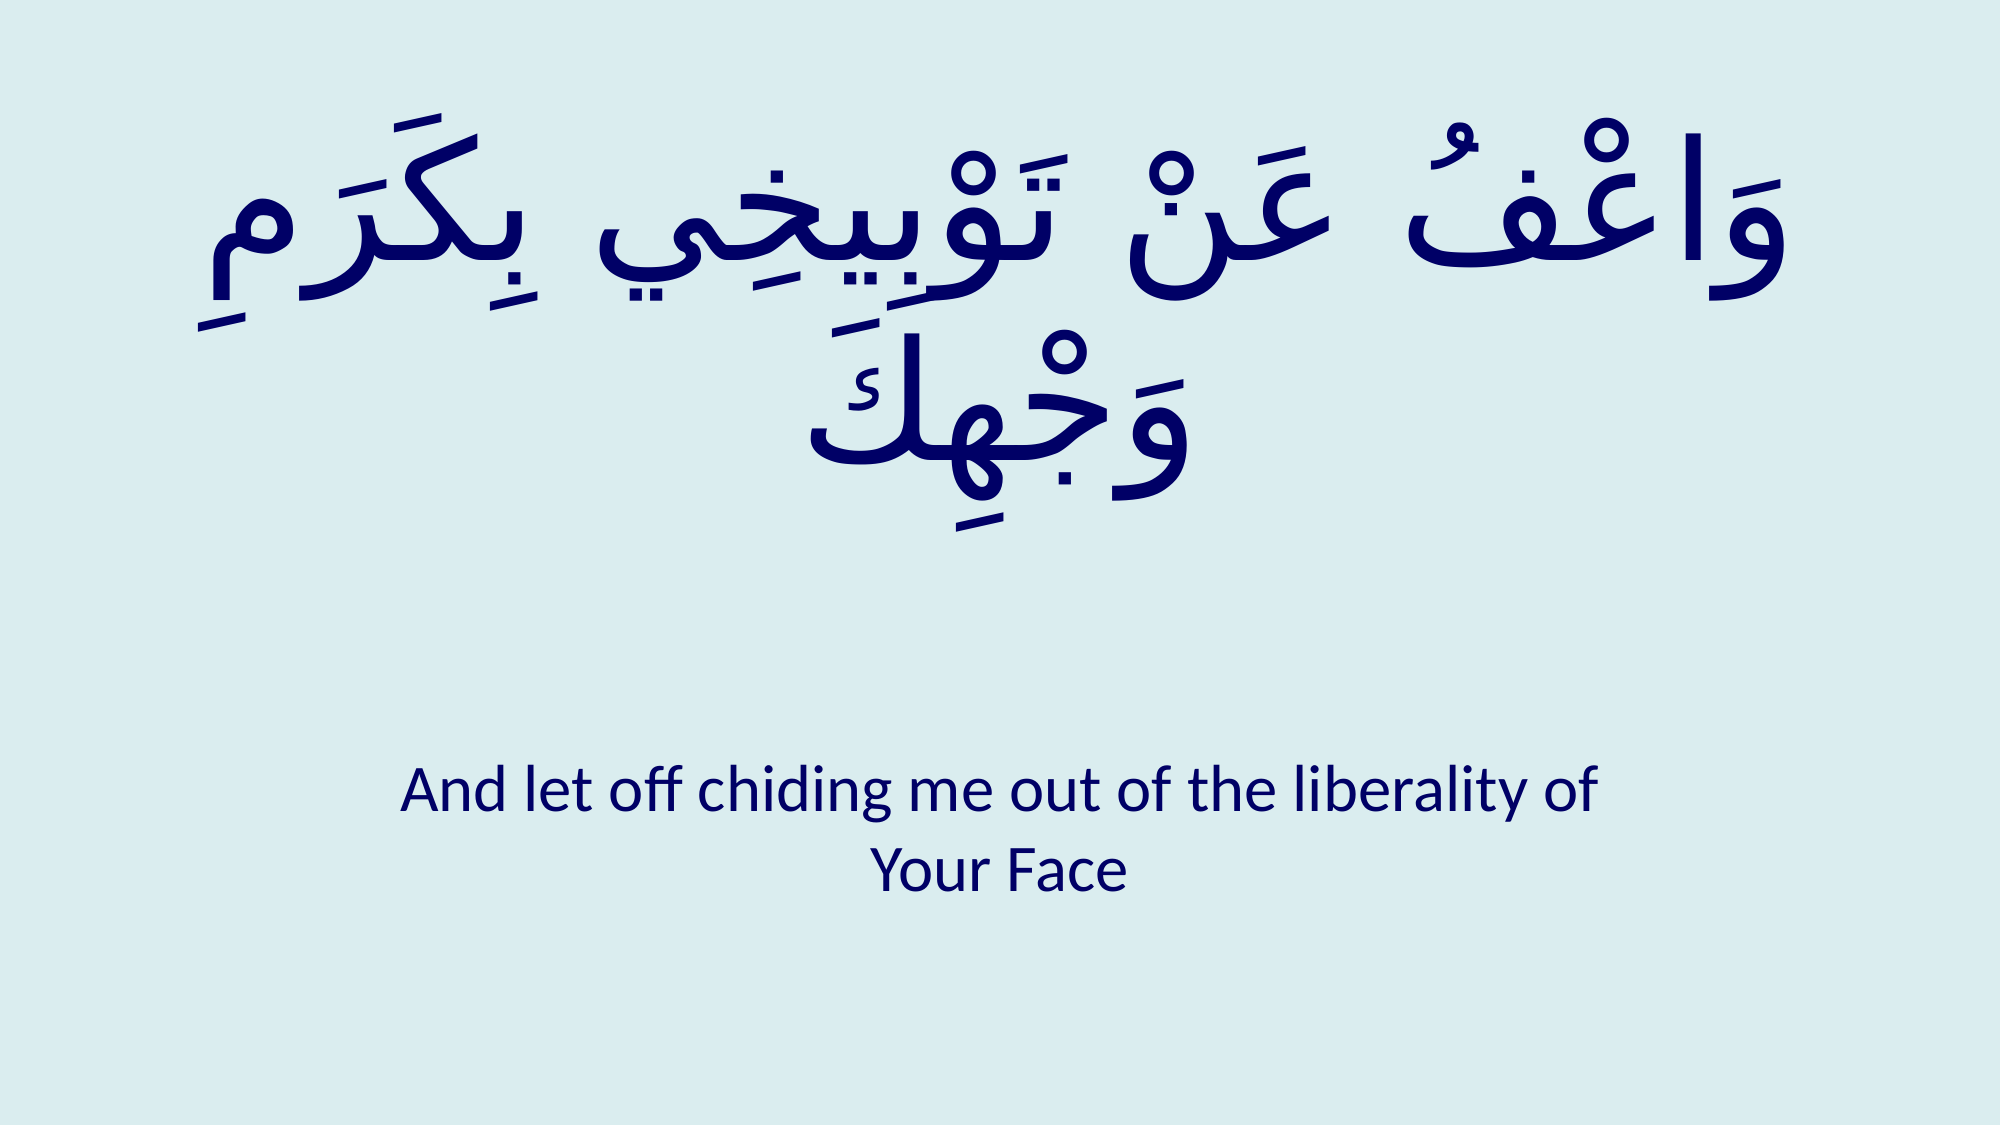

# وَاعْفُ عَنْ تَوْبِيخِي بِكَرَمِ وَجْهِكَ
And let off chiding me out of the liberality of Your Face